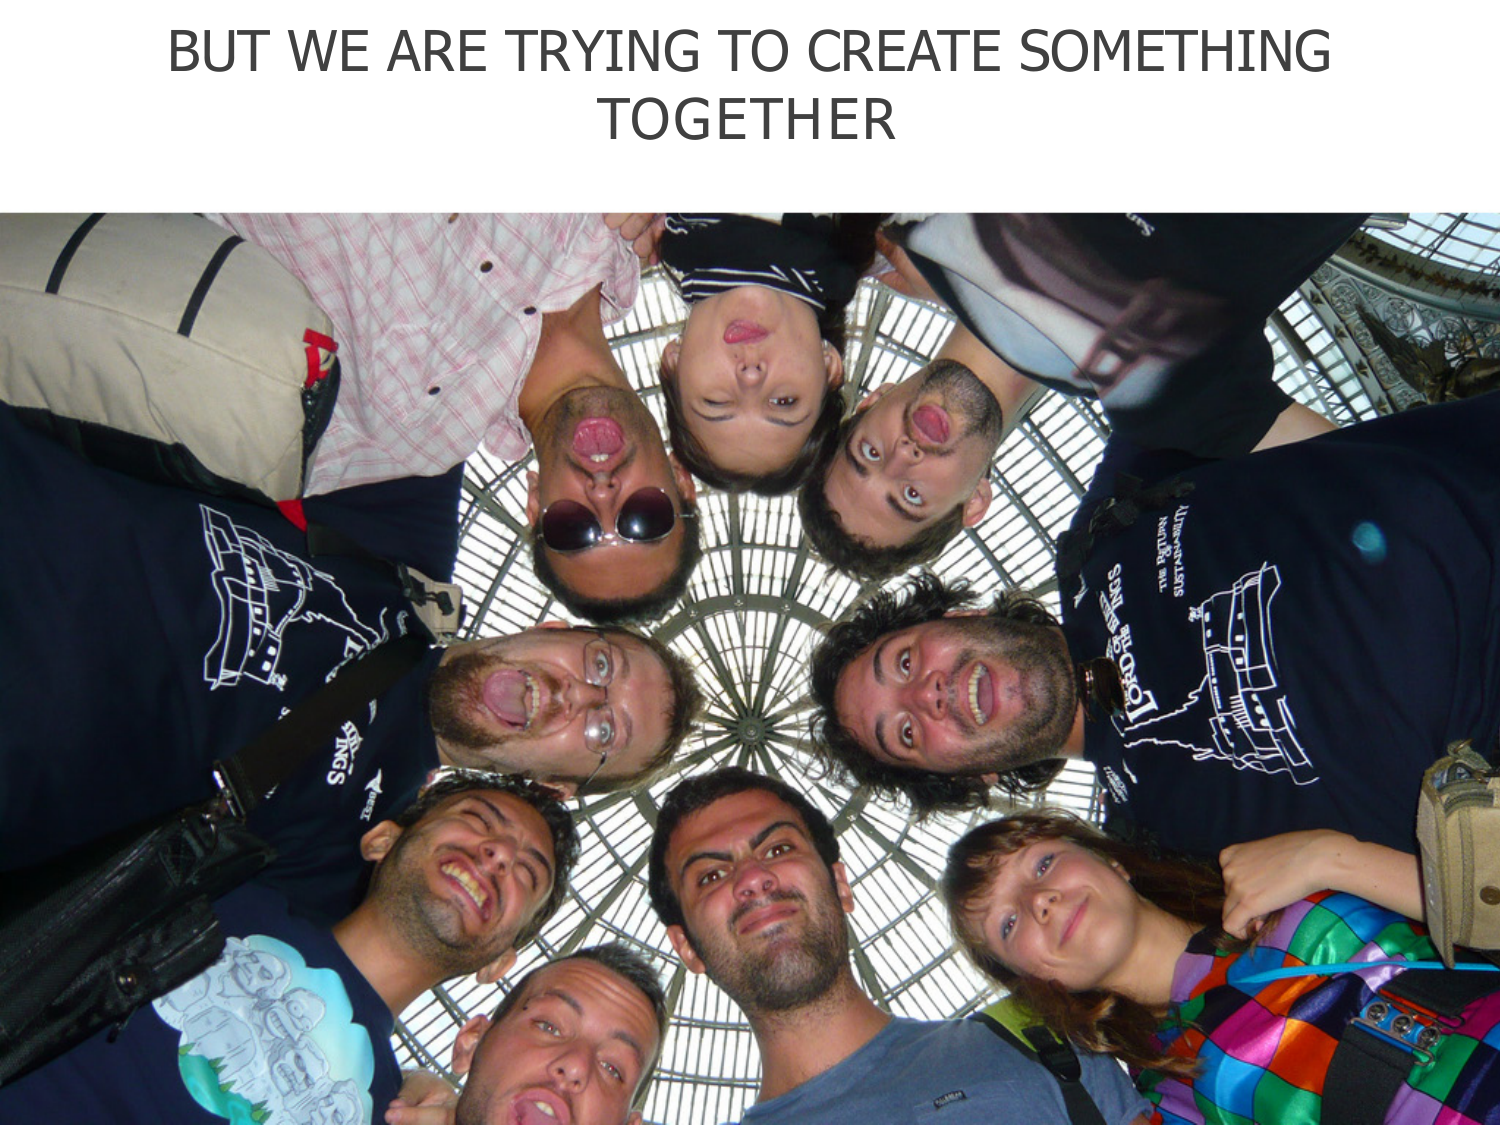

# BUT WE ARE TRYING TO CREATE SOMETHING TOGETHER